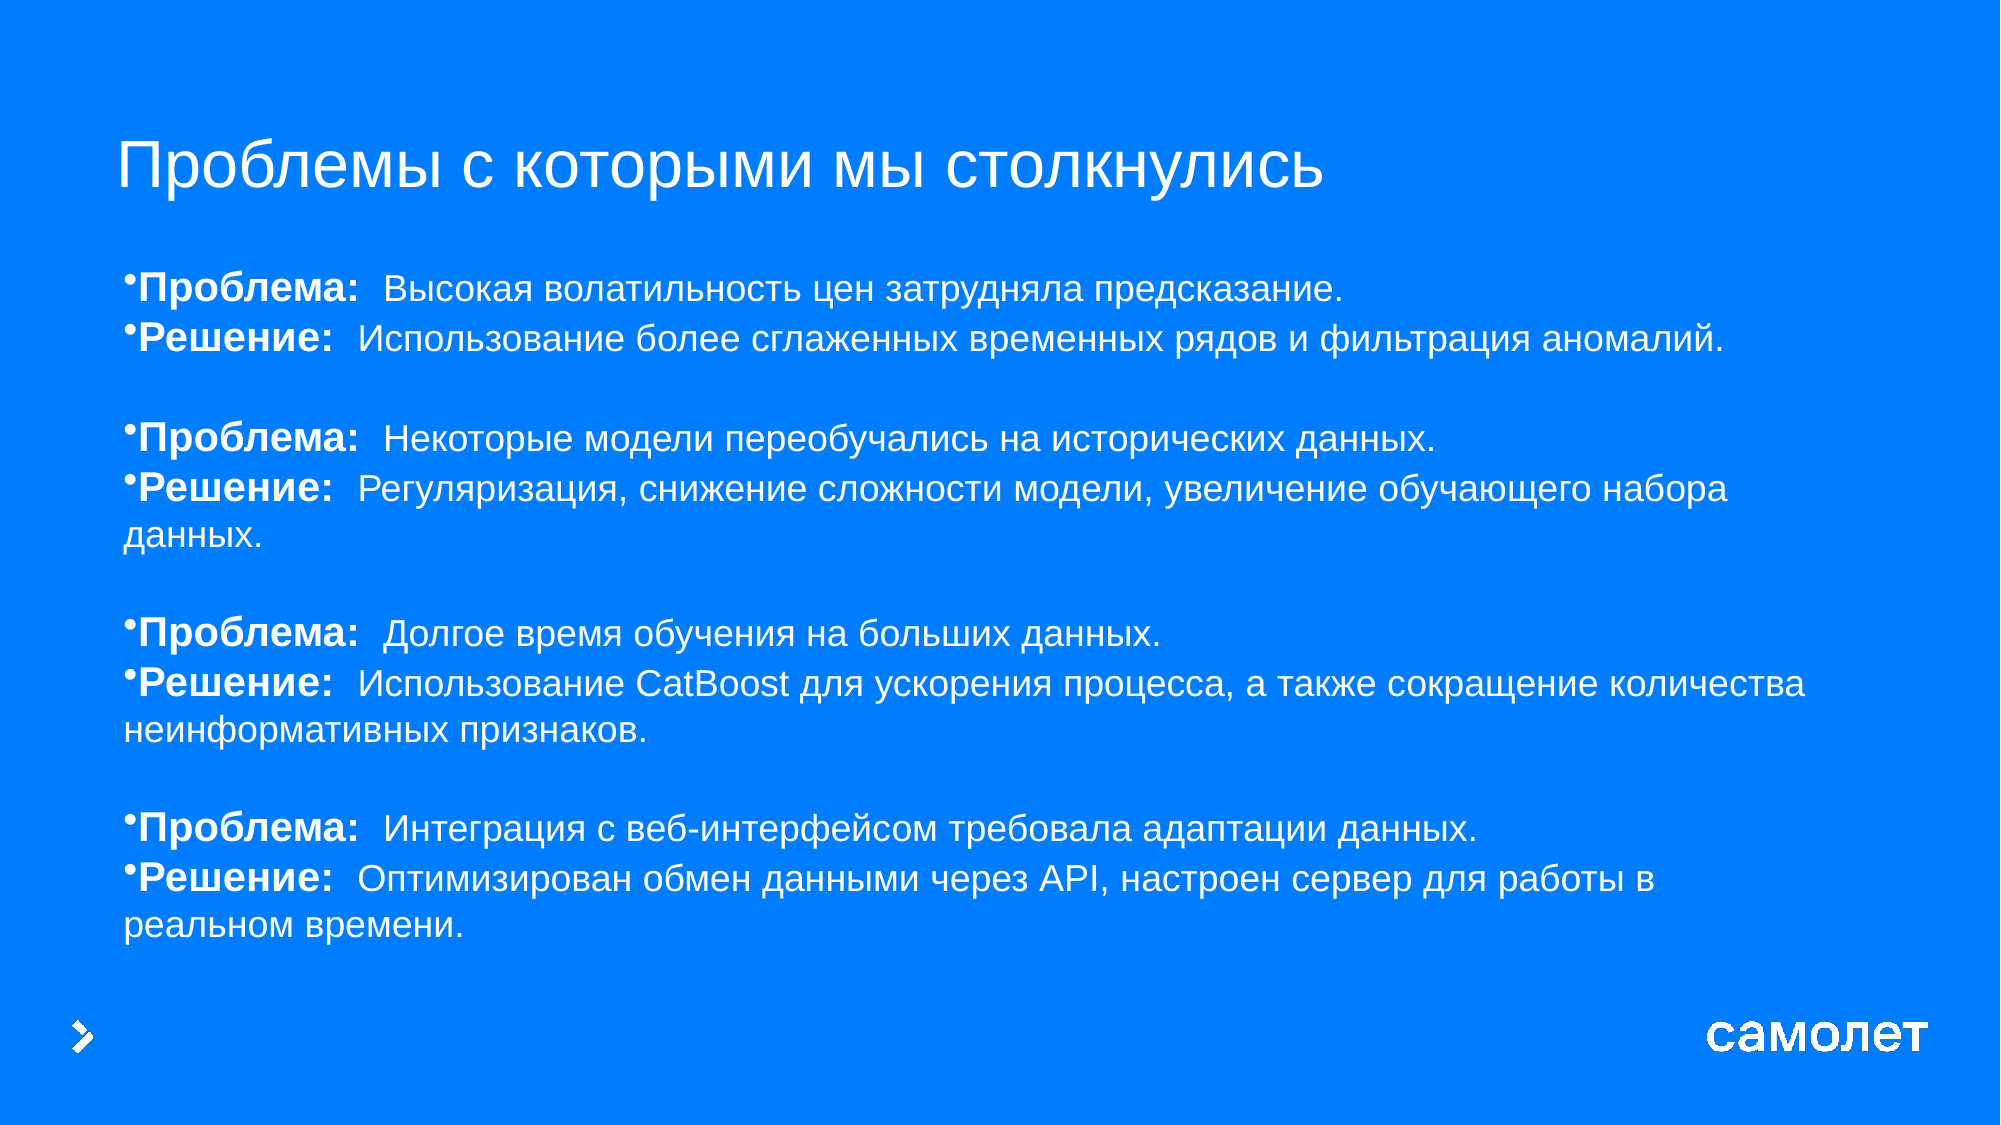

Проблемы с которыми мы столкнулись
Проблема:  Высокая волатильность цен затрудняла предсказание.
Решение:  Использование более сглаженных временных рядов и фильтрация аномалий.

Проблема:  Некоторые модели переобучались на исторических данных.
Решение:  Регуляризация, снижение сложности модели, увеличение обучающего набора данных.

Проблема:  Долгое время обучения на больших данных.
Решение:  Использование CatBoost для ускорения процесса, а также сокращение количества неинформативных признаков.

Проблема:  Интеграция с веб-интерфейсом требовала адаптации данных.
Решение:  Оптимизирован обмен данными через API, настроен сервер для работы в реальном времени.